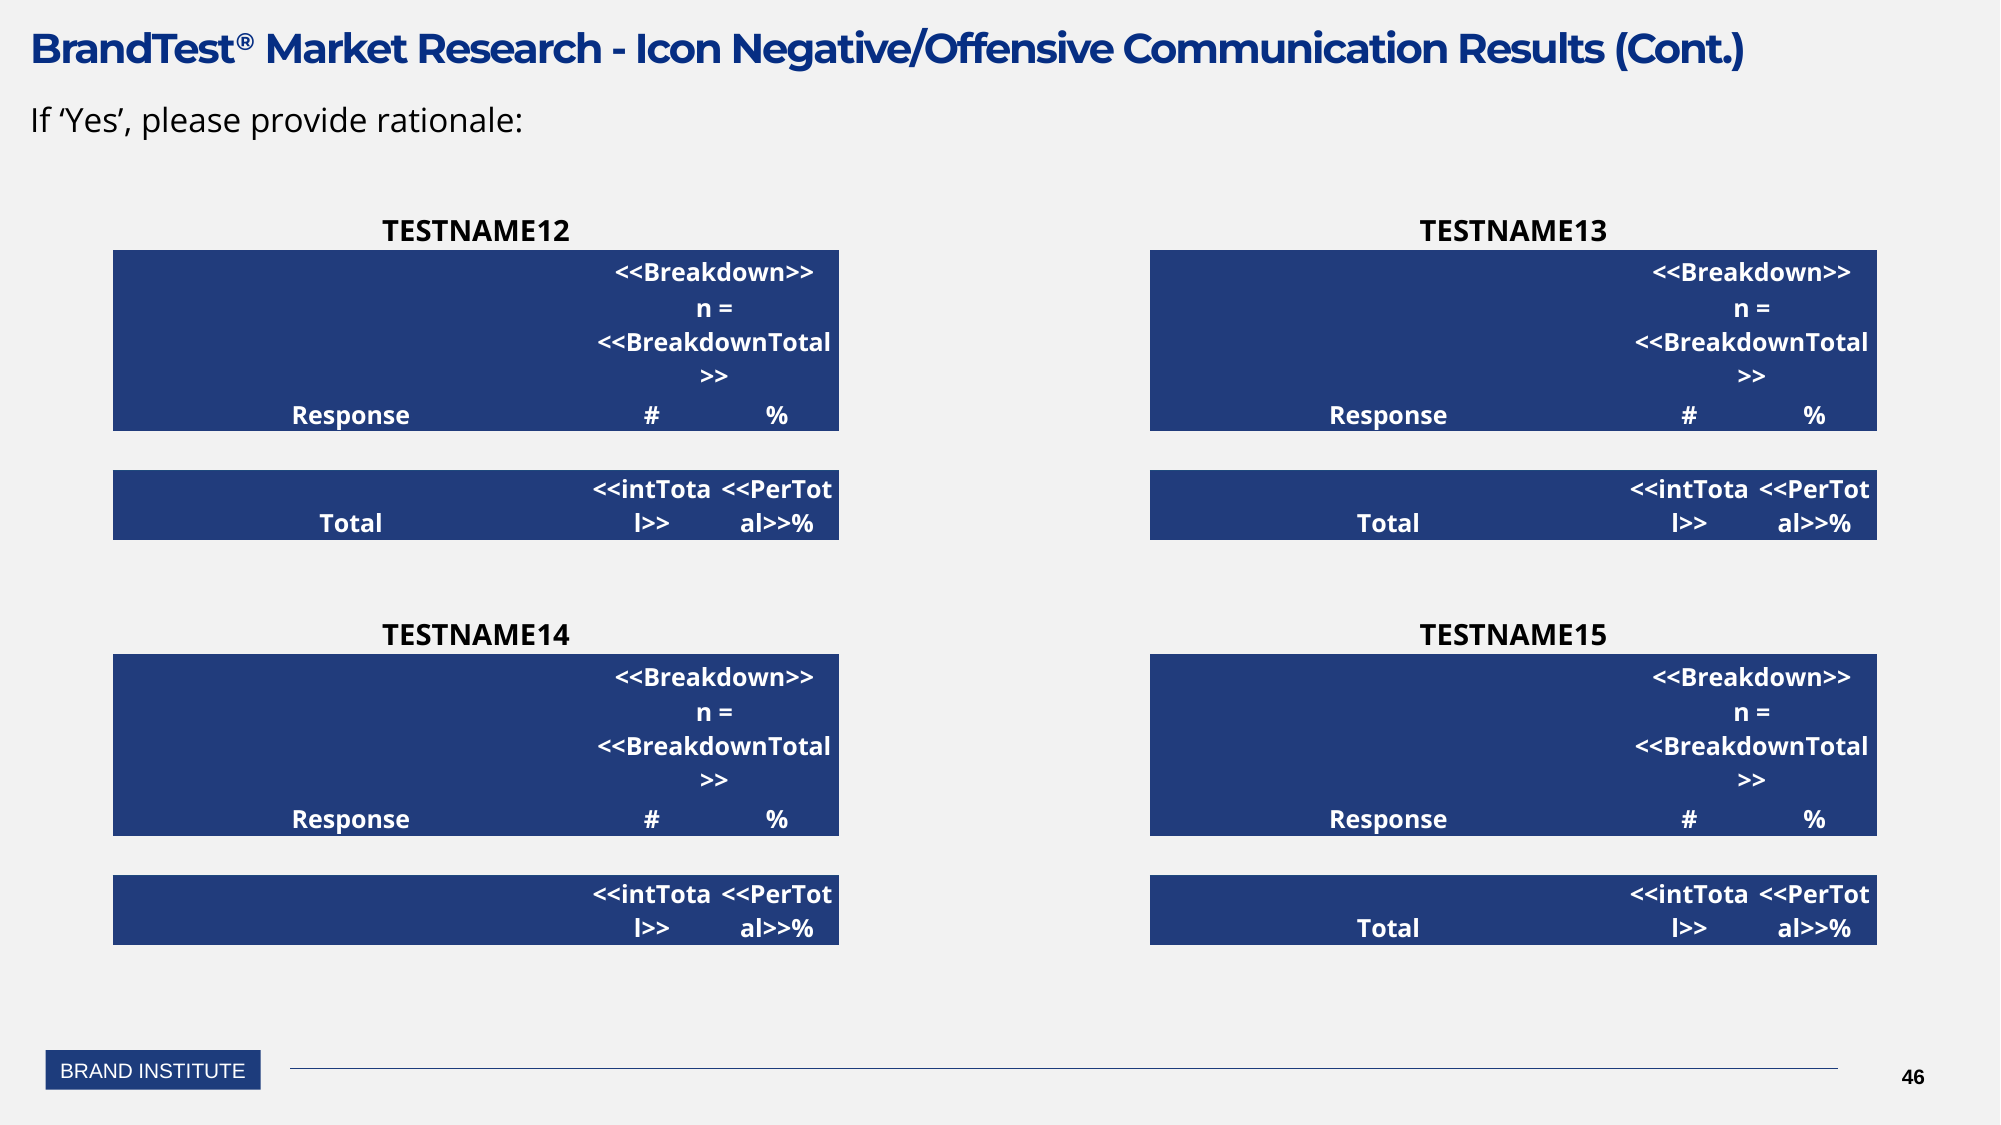

# BrandTest® Market Research - Icon Negative/Offensive Communication Results (Cont.)
If ‘Yes’, please provide rationale:
| TESTNAME12 |  |  |
| --- | --- | --- |
|  | <<Breakdown>> |  |
|  | n = <<BreakdownTotal>> |  |
| Response | # | % |
|  |  |  |
| Total | <<intTotal>> | <<PerTotal>>% |
| TESTNAME13 |  |  |
| --- | --- | --- |
|  | <<Breakdown>> |  |
|  | n = <<BreakdownTotal>> |  |
| Response | # | % |
|  |  |  |
| Total | <<intTotal>> | <<PerTotal>>% |
| TESTNAME14 |  |  |
| --- | --- | --- |
|  | <<Breakdown>> |  |
|  | n = <<BreakdownTotal>> |  |
| Response | # | % |
|  |  |  |
|  | <<intTotal>> | <<PerTotal>>% |
| TESTNAME15 |  |  |
| --- | --- | --- |
|  | <<Breakdown>> |  |
|  | n = <<BreakdownTotal>> |  |
| Response | # | % |
|  |  |  |
| Total | <<intTotal>> | <<PerTotal>>% |